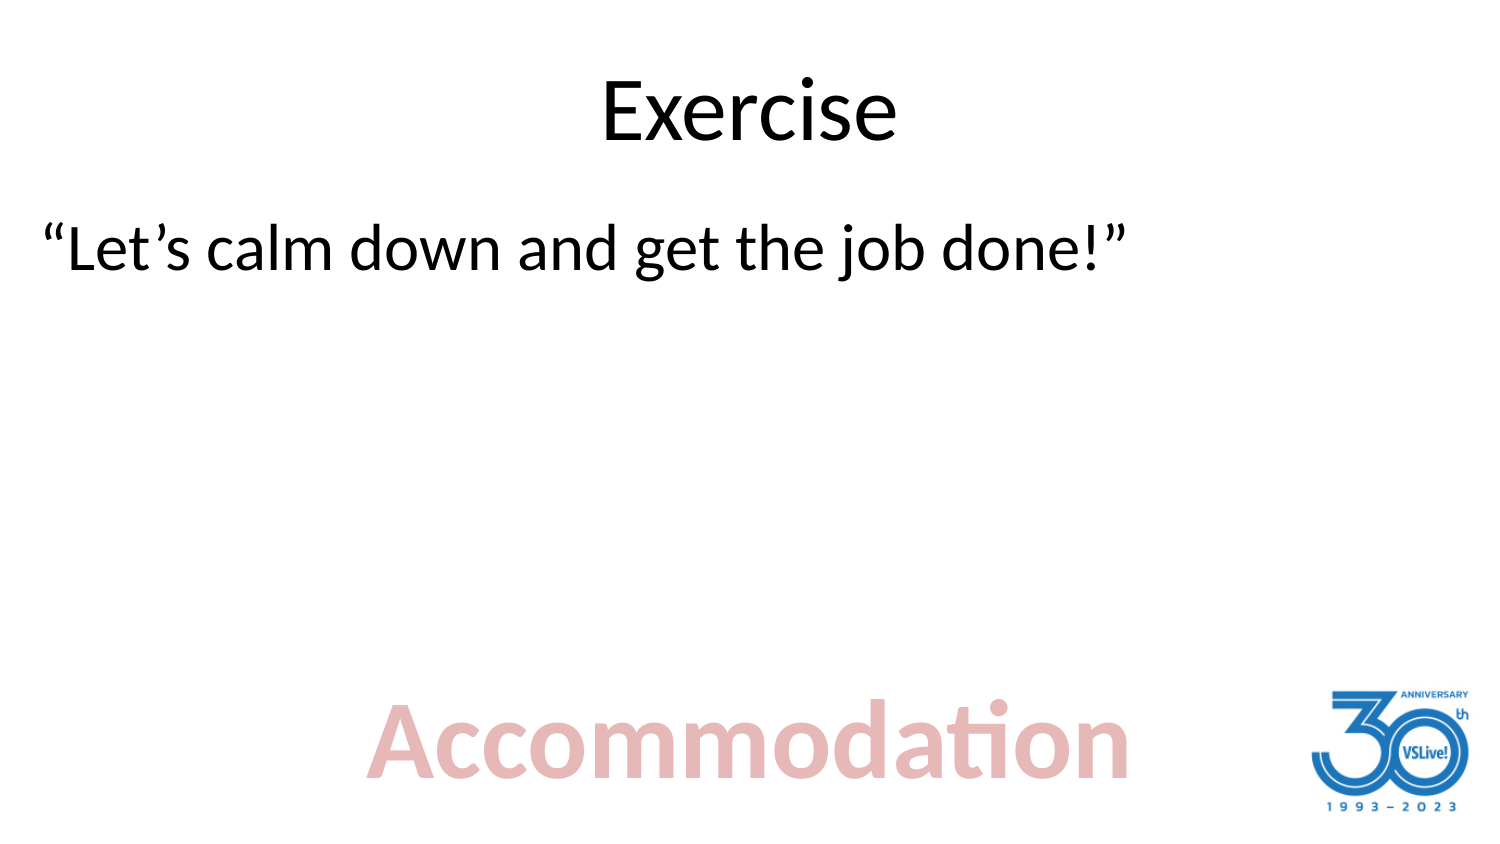

# Exercise
“Let’s calm down and get the job done!”
Accommodation